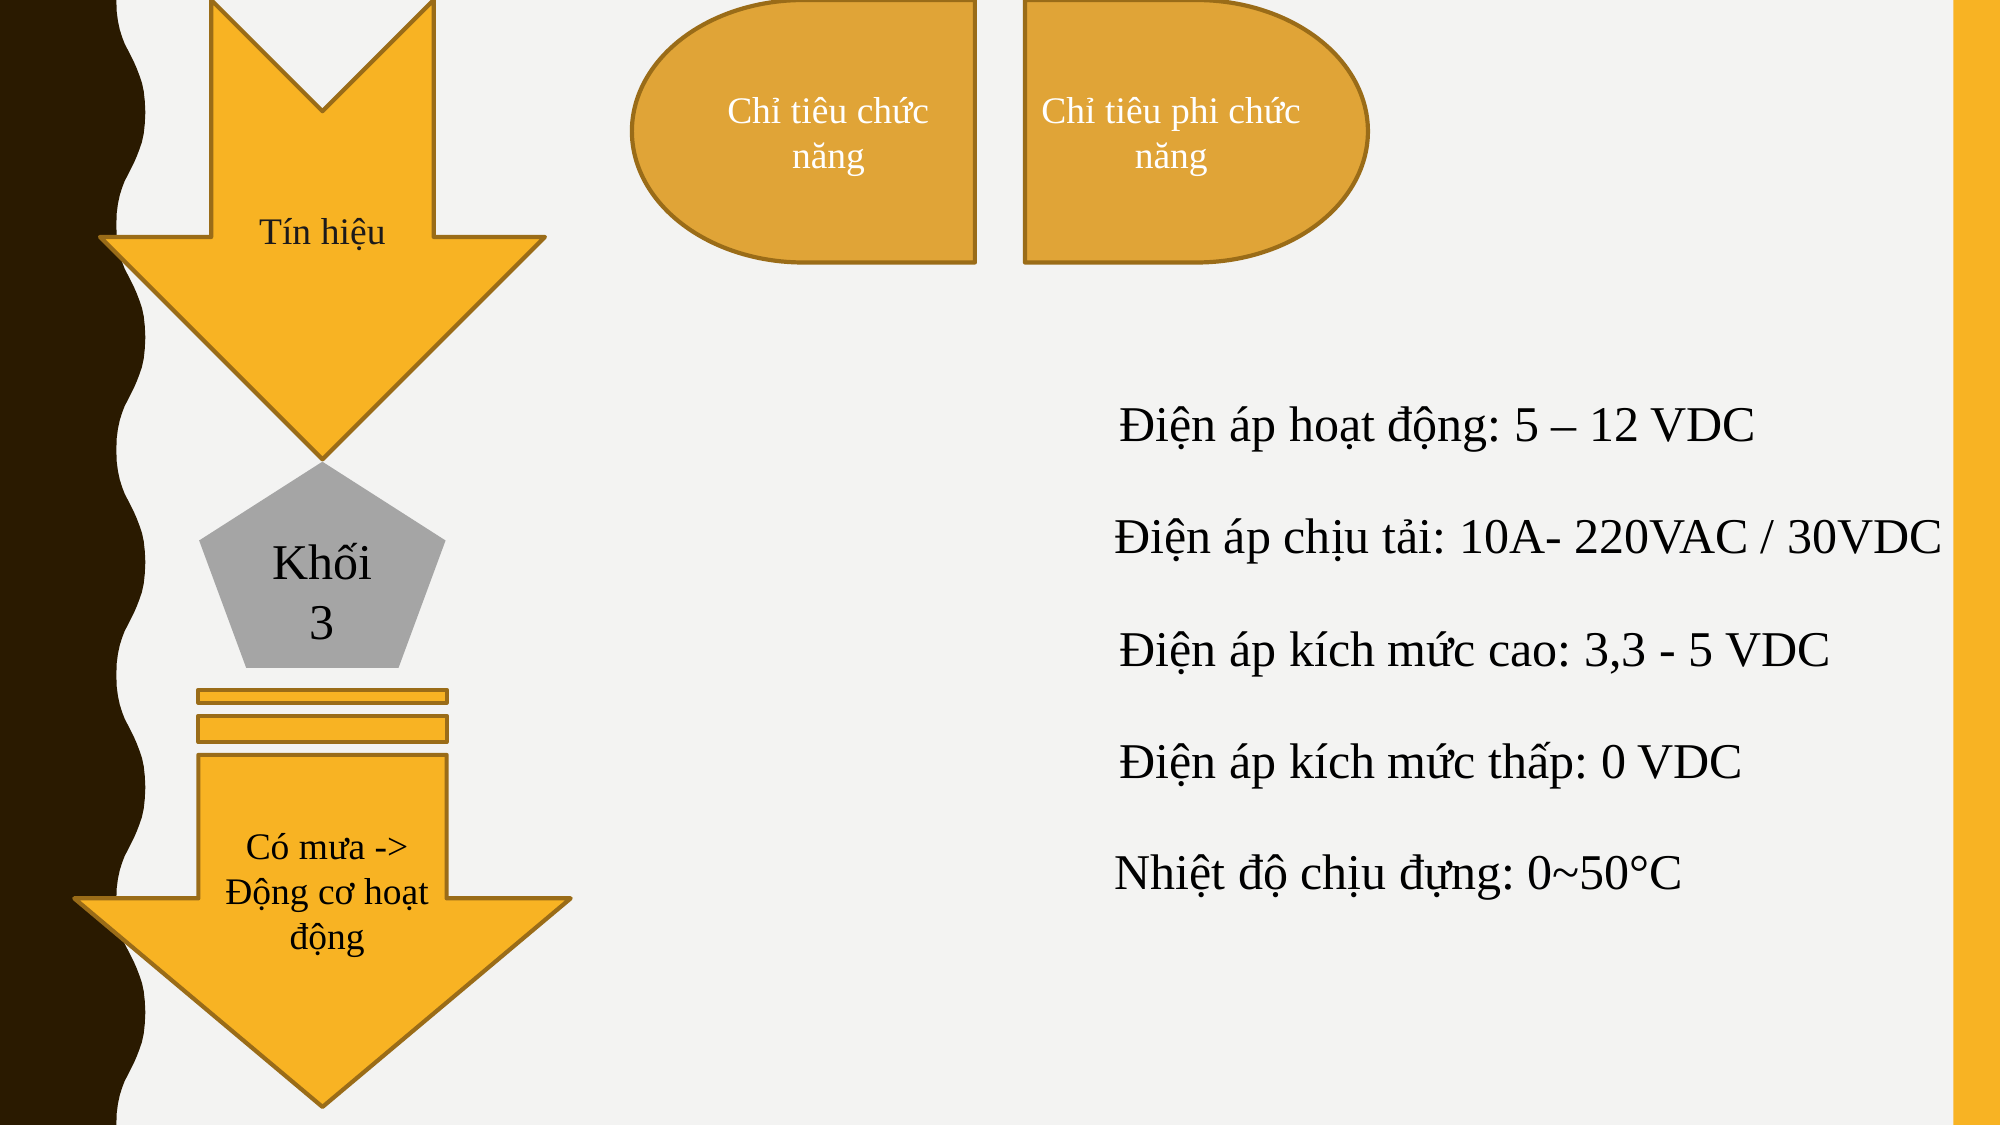

Chỉ tiêu chức năng
Chỉ tiêu phi chức năng

Tín hiệu
Điện áp hoạt động: 5 – 12 VDC
Khối 3
Điện áp chịu tải: 10A- 220VAC / 30VDC
Điện áp kích mức cao: 3,3 - 5 VDC

Điện áp kích mức thấp: 0 VDC
Có mưa ->
Động cơ hoạt động
Nhiệt độ chịu đựng: 0~50°C